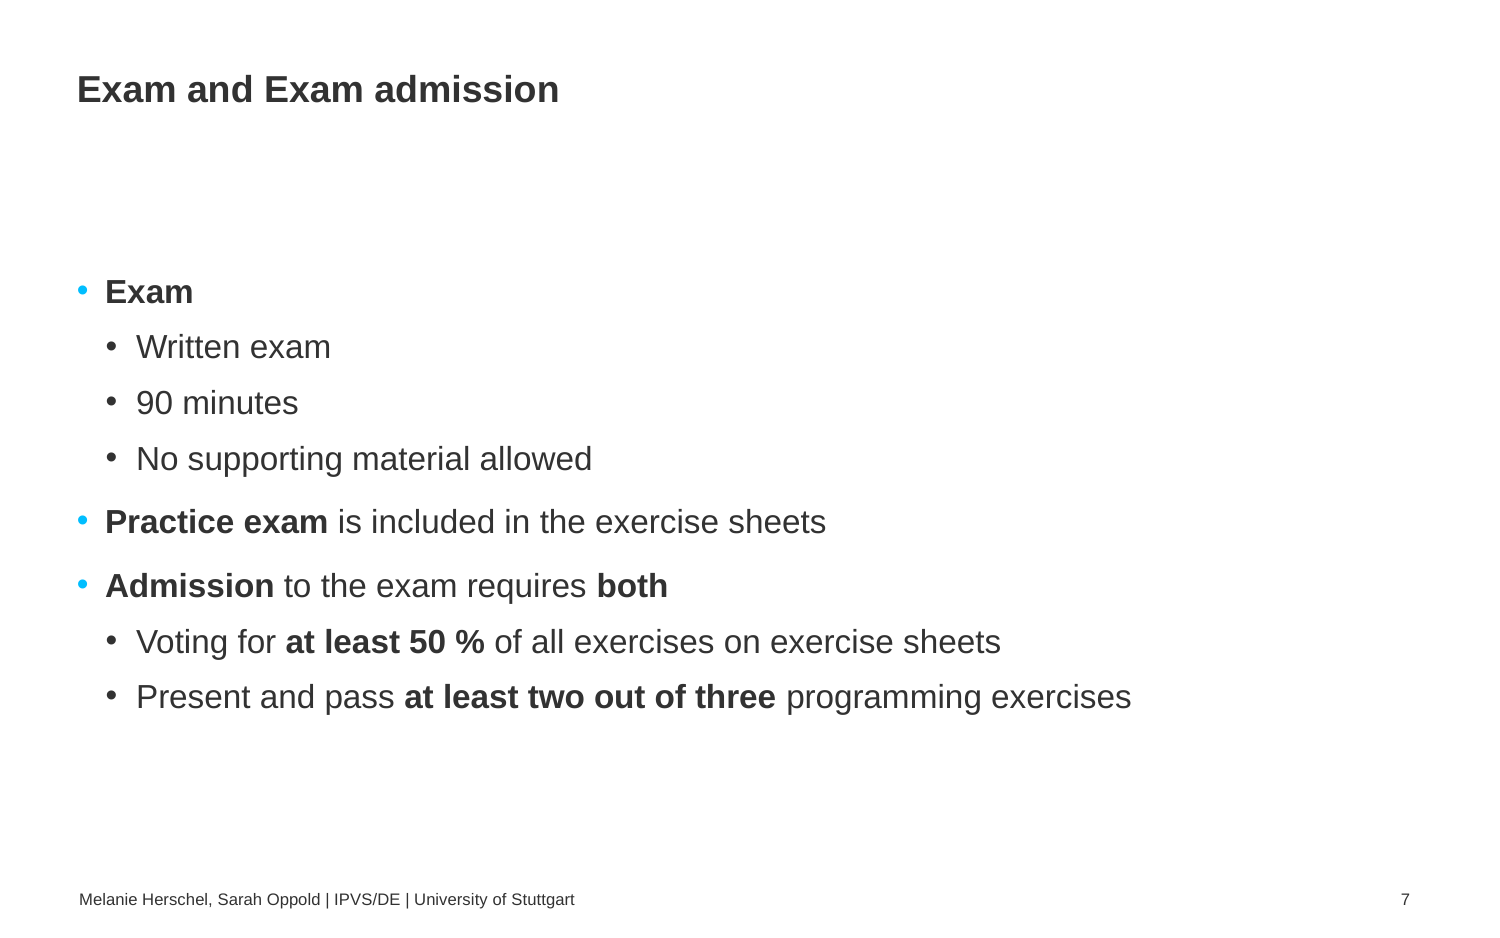

# Exam and Exam admission

Exam
Written exam
90 minutes
No supporting material allowed
Practice exam is included in the exercise sheets
Admission to the exam requires both
Voting for at least 50 % of all exercises on exercise sheets
Present and pass at least two out of three programming exercises
Melanie Herschel, Sarah Oppold | IPVS/DE | University of Stuttgart
7